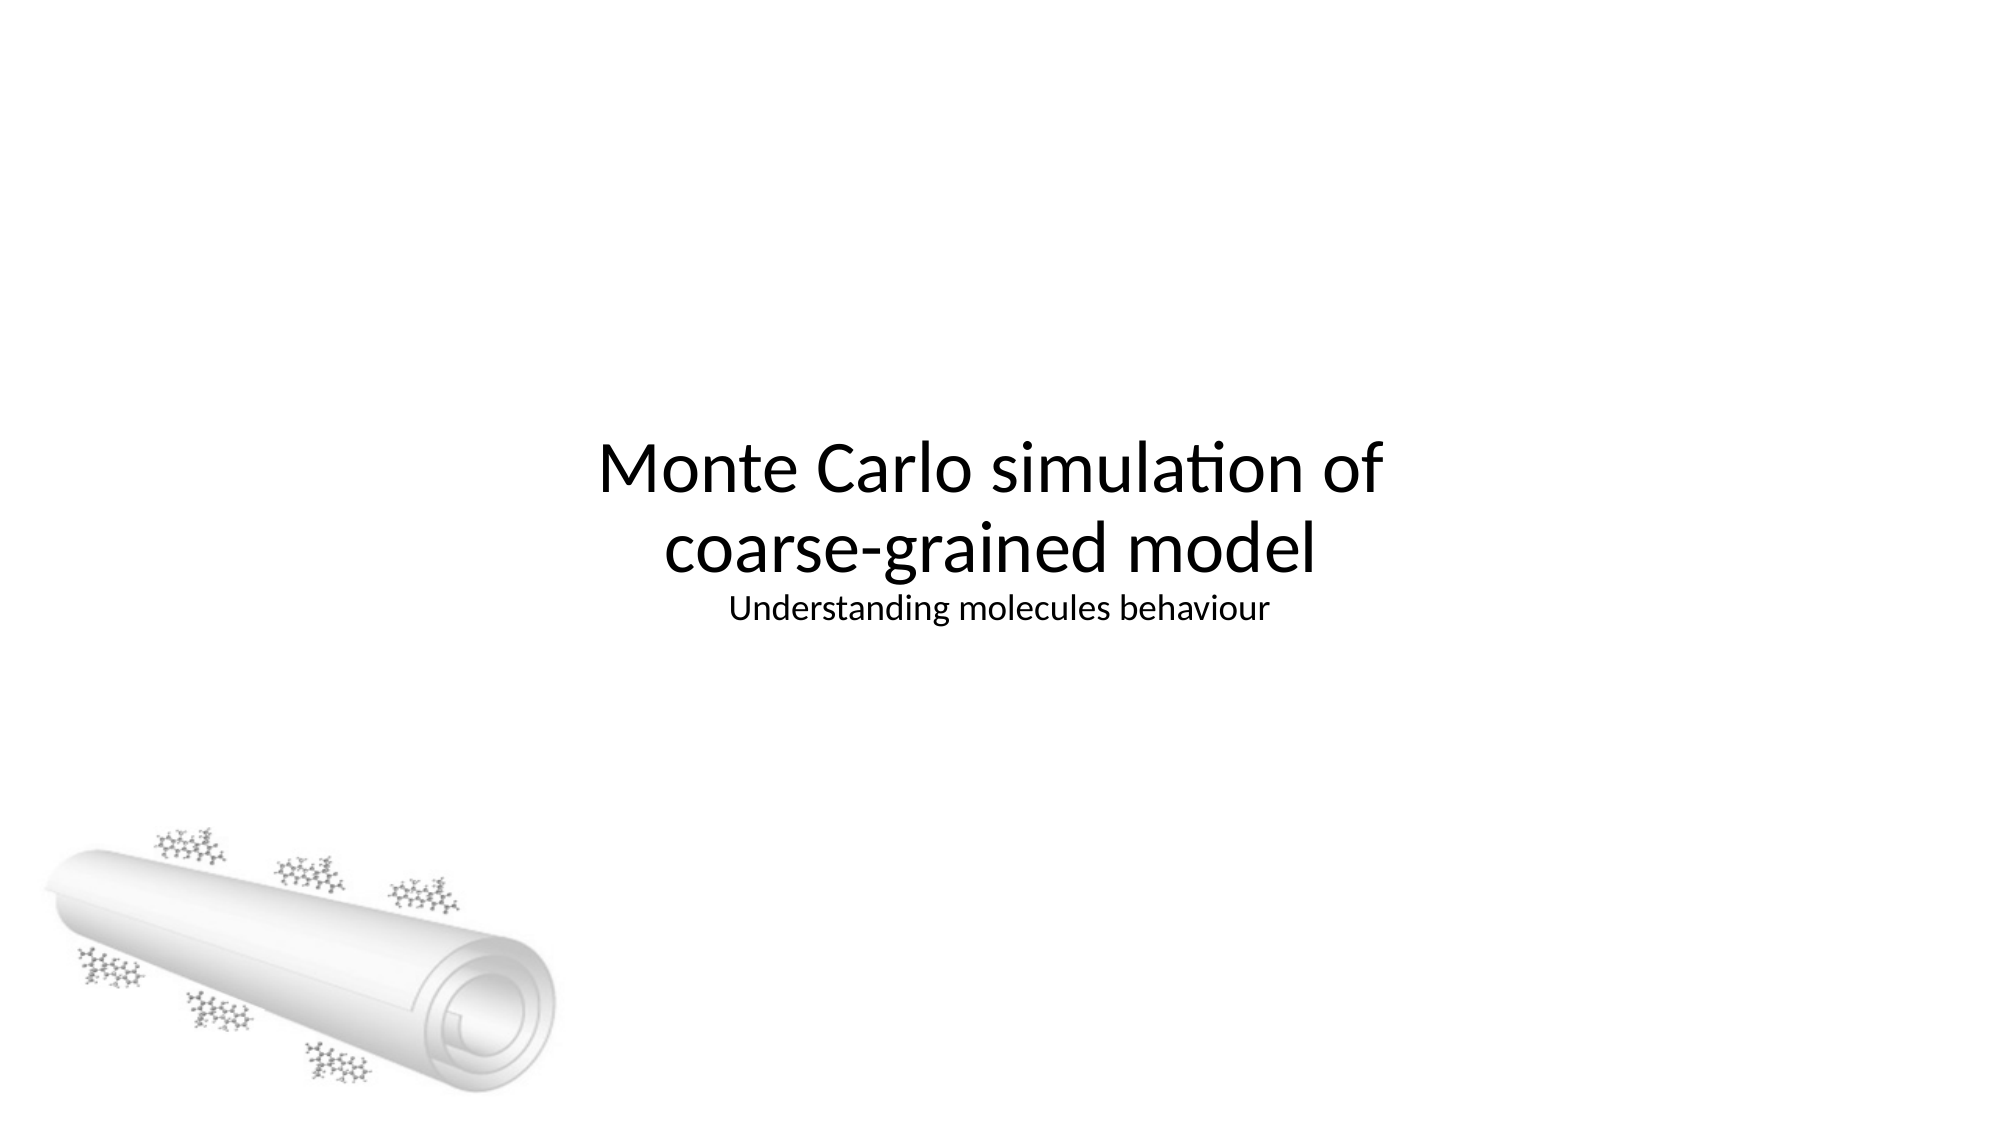

# Monte Carlo simulation of coarse-grained model Understanding molecules behaviour